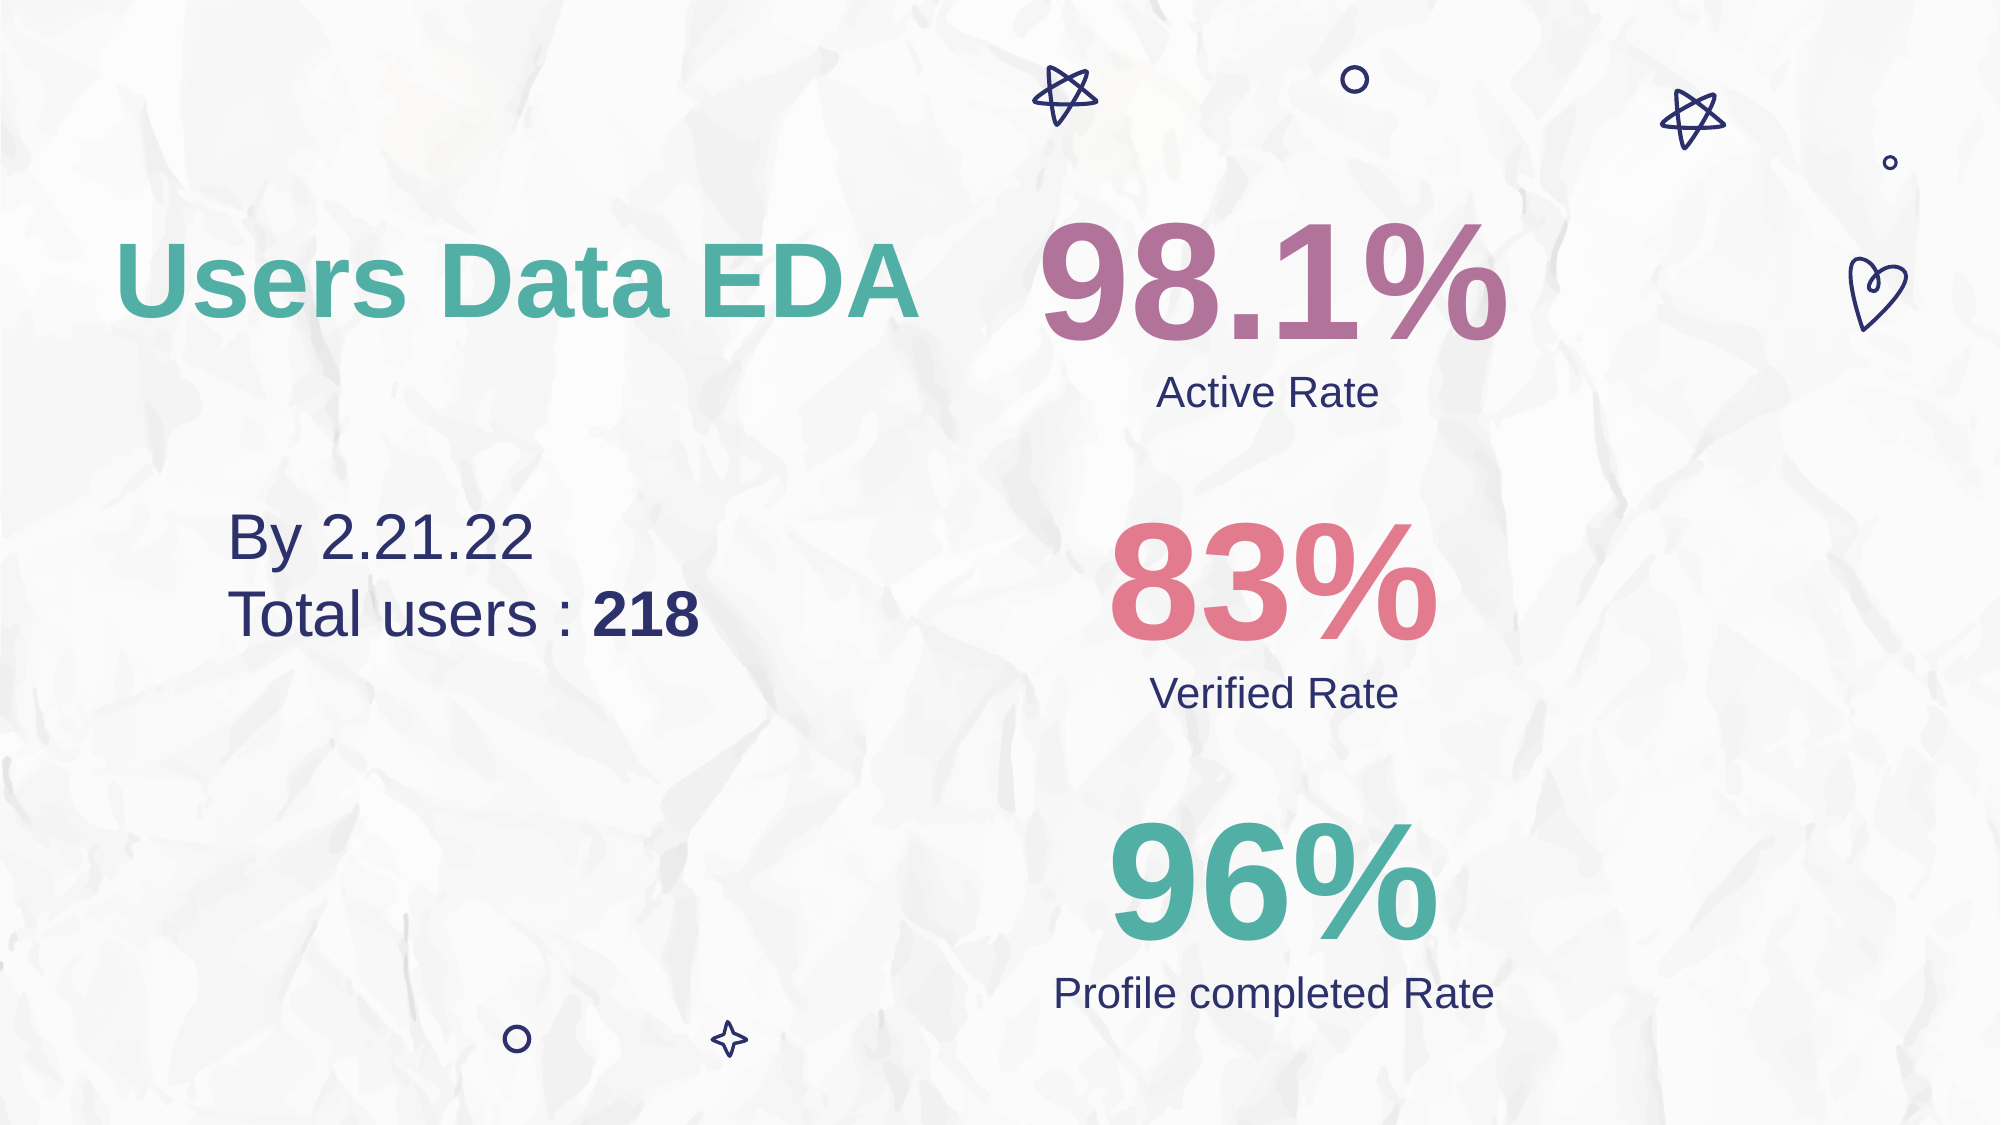

Users Data EDA
98.1%
Active Rate
83%
Verified Rate
96%
Profile completed Rate
# By 2.21.22
Total users : 218